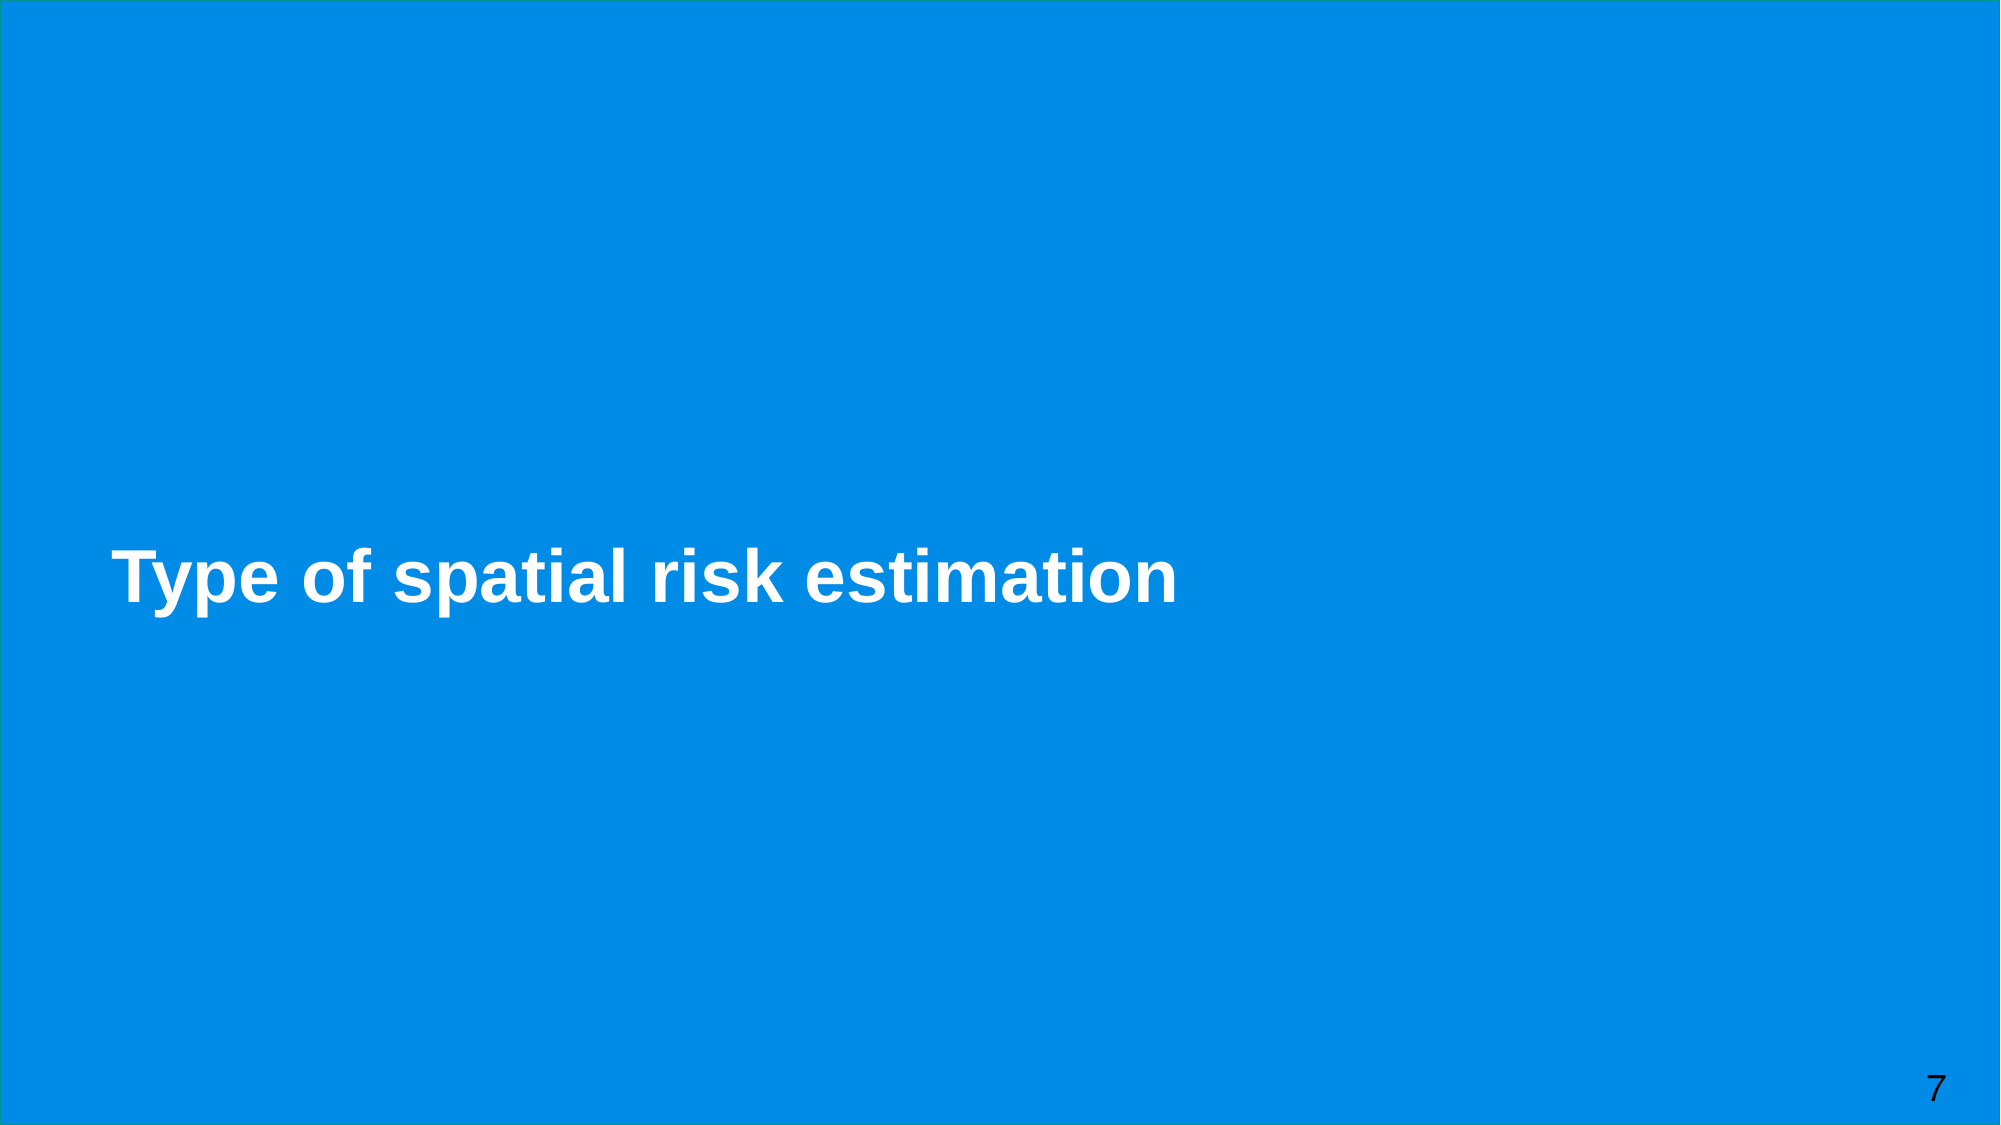

# Type of spatial risk estimation
7